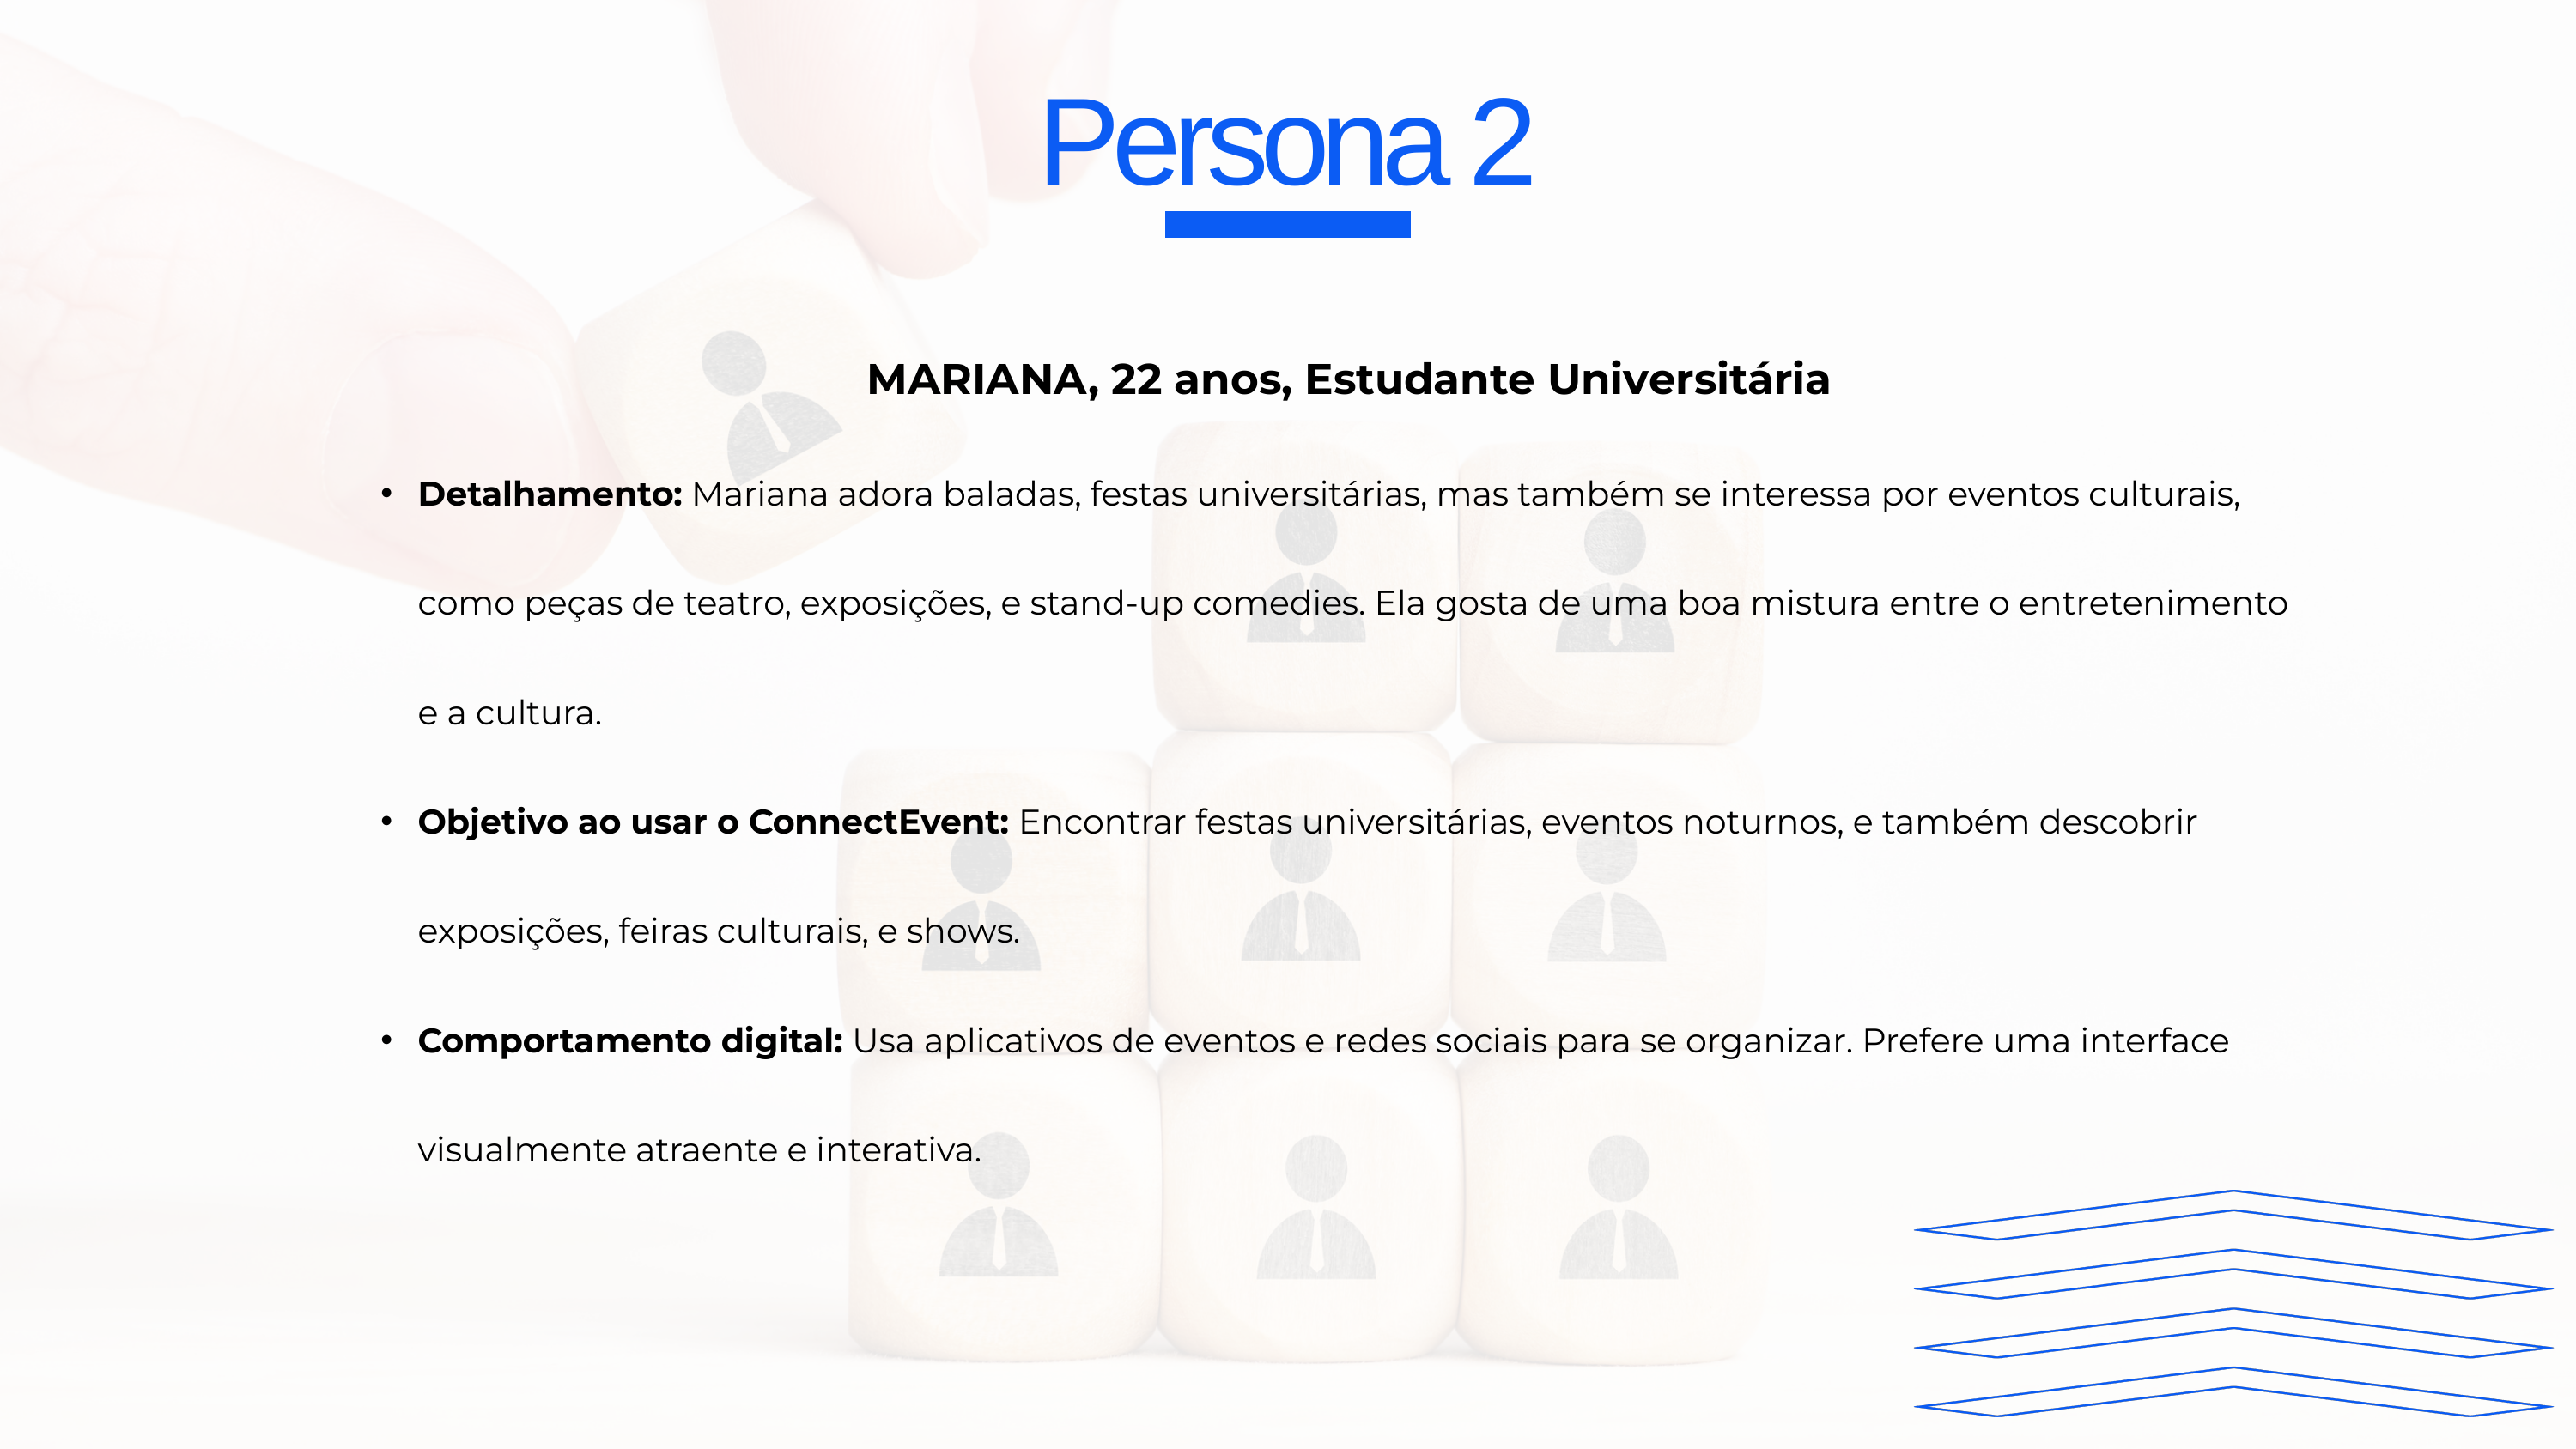

Persona 2

MARIANA, 22 anos, Estudante Universitária
Detalhamento: Mariana adora baladas, festas universitárias, mas também se interessa por eventos culturais, como peças de teatro, exposições, e stand-up comedies. Ela gosta de uma boa mistura entre o entretenimento e a cultura.
Objetivo ao usar o ConnectEvent: Encontrar festas universitárias, eventos noturnos, e também descobrir exposições, feiras culturais, e shows.
Comportamento digital: Usa aplicativos de eventos e redes sociais para se organizar. Prefere uma interface visualmente atraente e interativa.